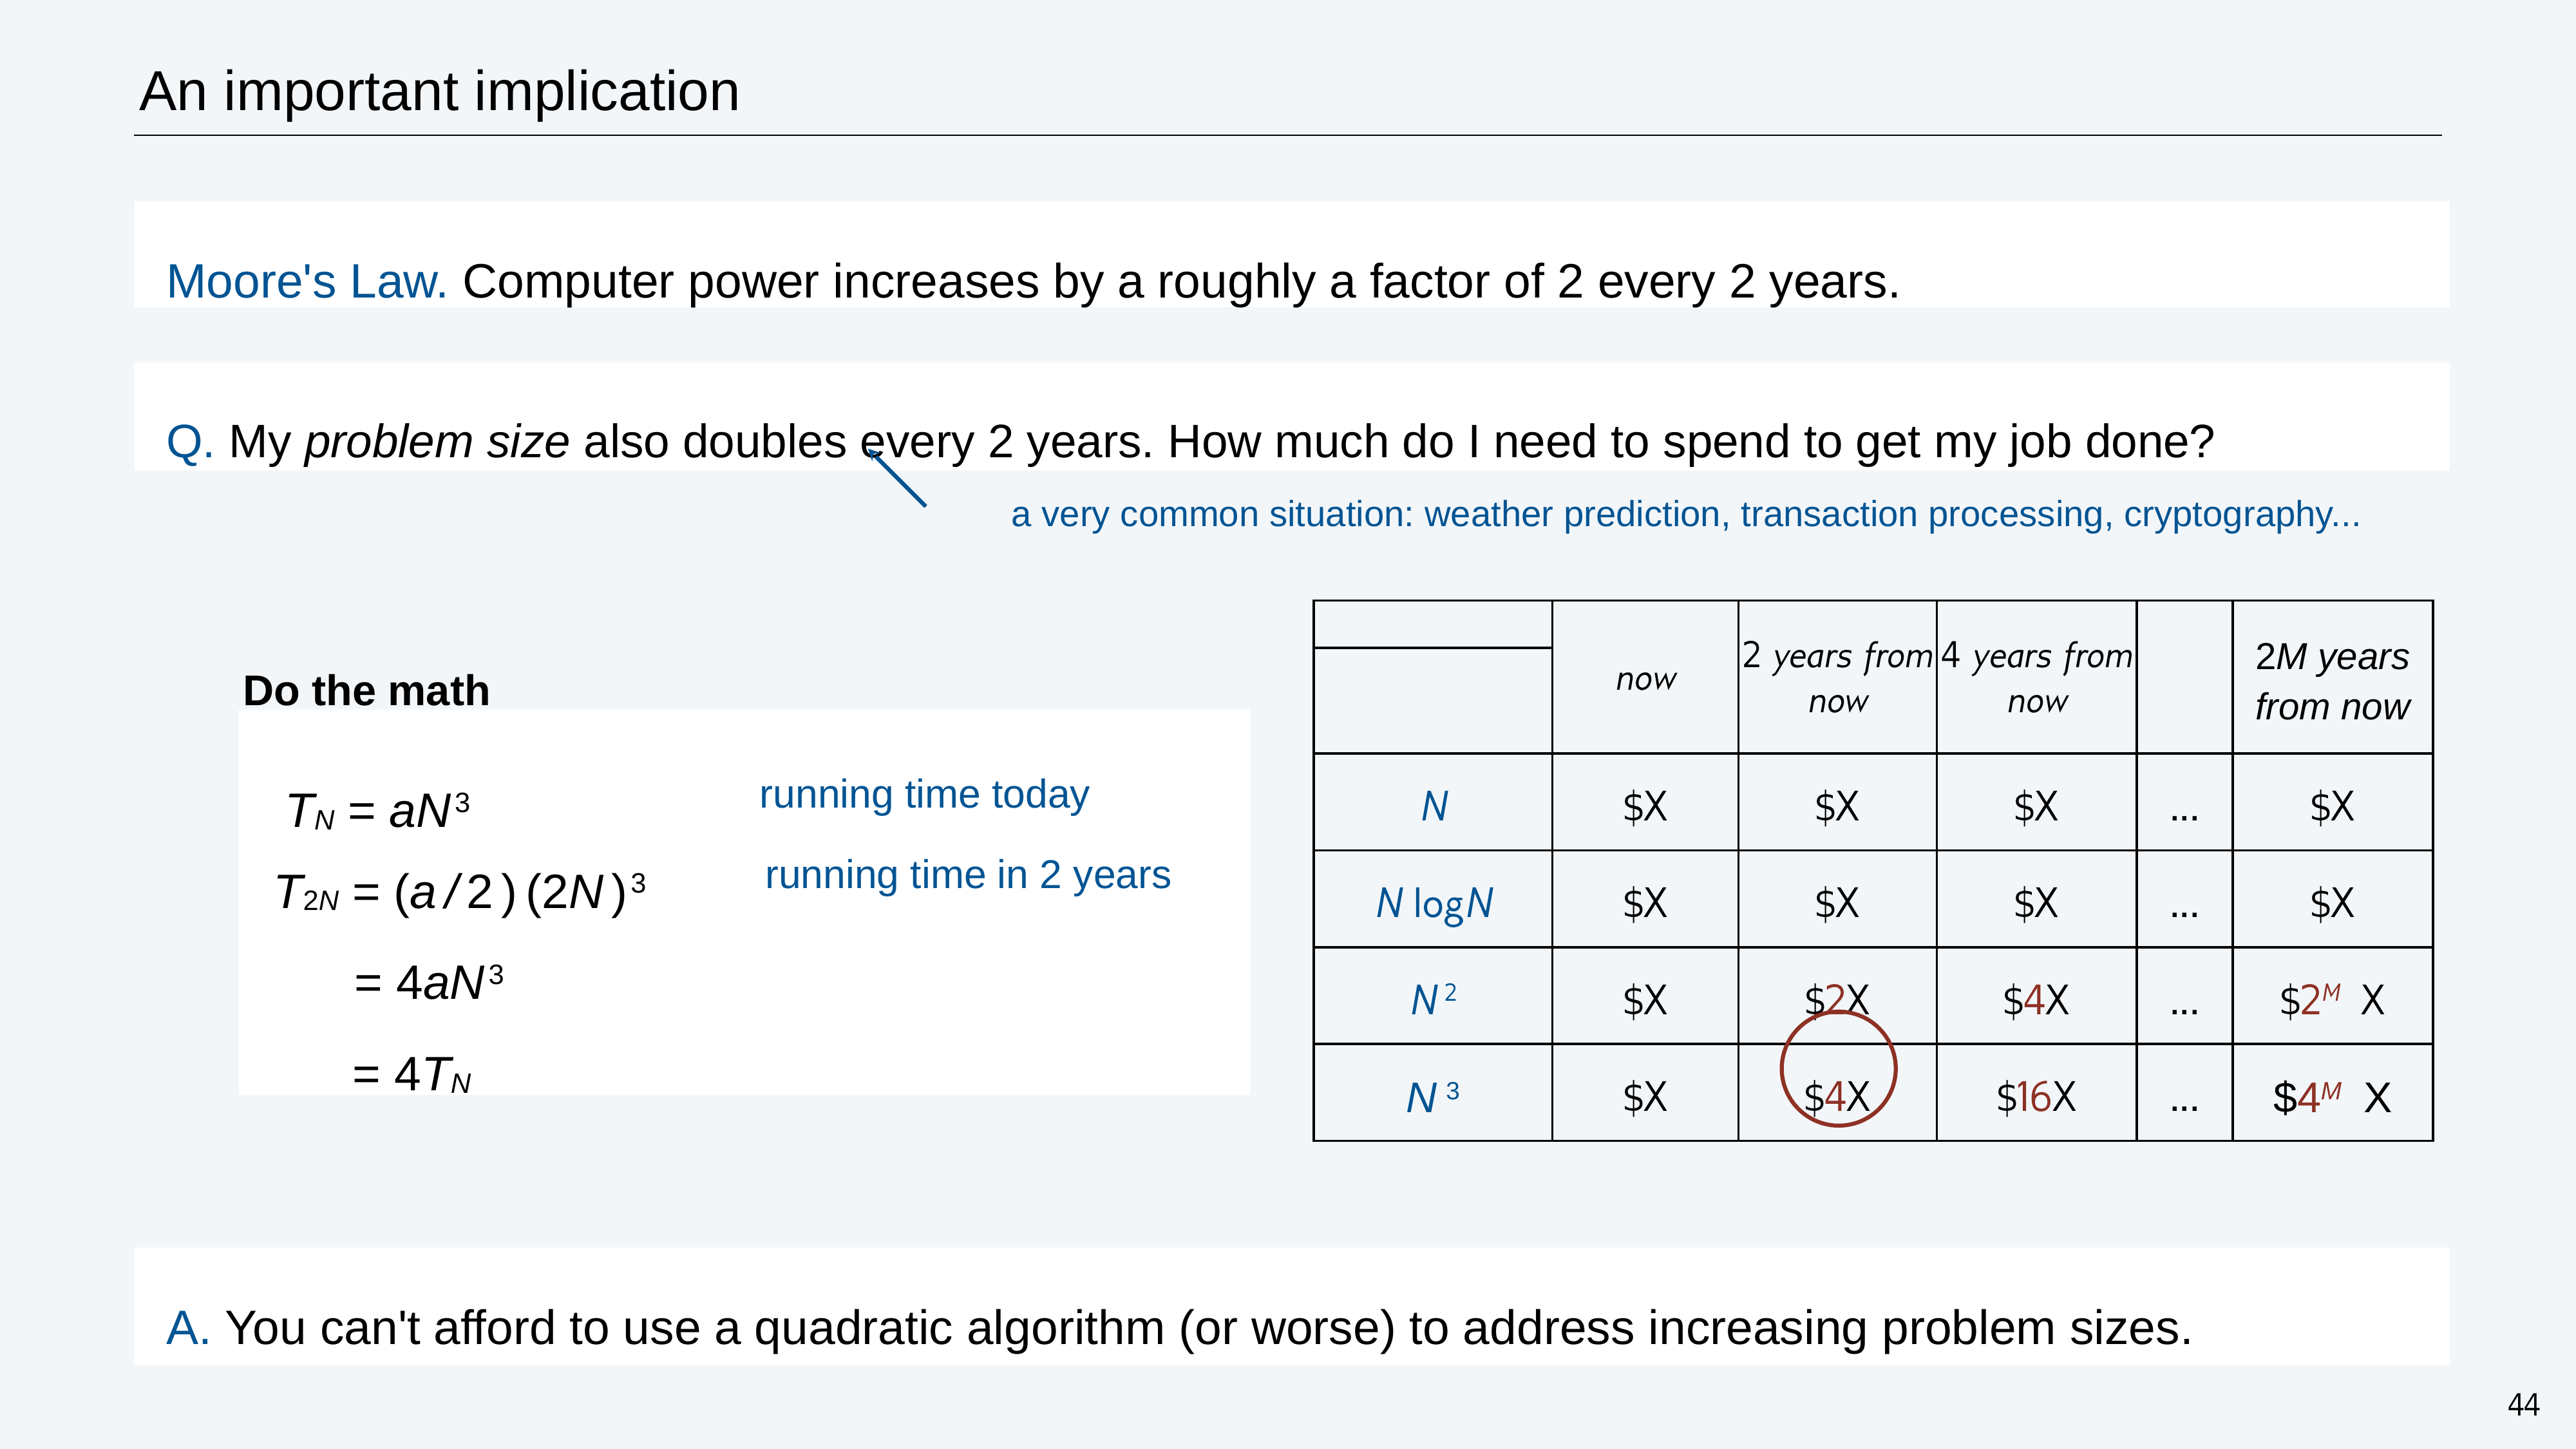

# An important implication
Moore's Law. Computer power increases by a roughly a factor of 2 every 2 years.
Q. My problem size also doubles every 2 years. How much do I need to spend to get my job done?

a very common situation: weather prediction, transaction processing, cryptography...
|  | now | 2 years from now | 4 years from now |  | 2M years from now |
| --- | --- | --- | --- | --- | --- |
|  |  |  |  |  |  |
| N | $X | $X | $X | ... | $X |
| N logN | $X | $X | $X | ... | $X |
| N2 | $X | $2X | $4X | ... | $2MX |
| N3 | $X | $4X | $16X | ... | $4MX |
Do the math

TN = aN3
running time today
T2N = (a/2)(2N)3
running time in 2 years
= 4aN3

= 4TN
A. You can't afford to use a quadratic algorithm (or worse) to address increasing problem sizes.
44